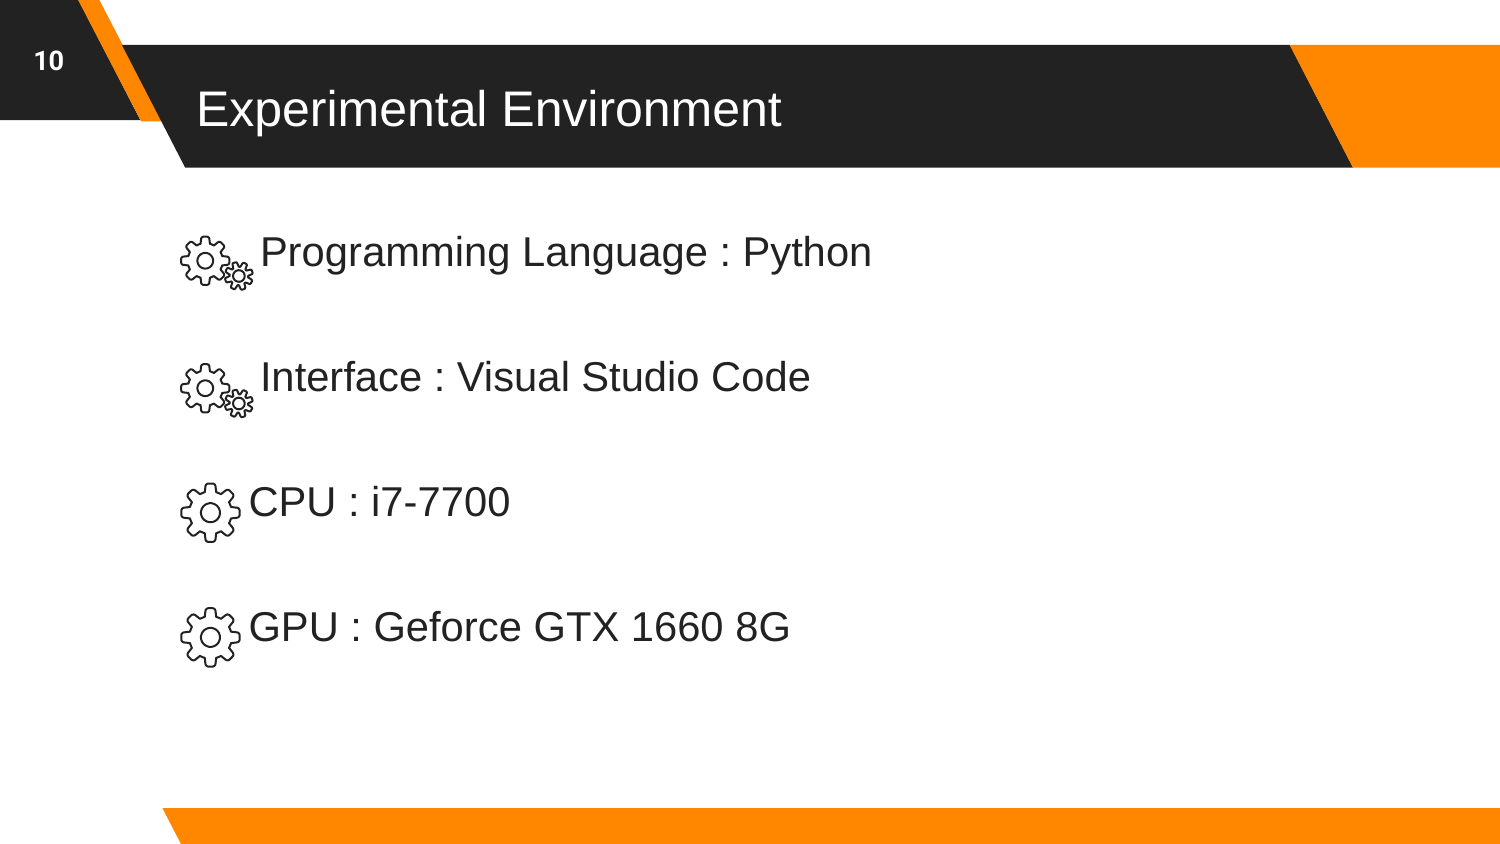

10
# Experimental Environment
     Programming Language : Python

     Interface : Visual Studio Code

    CPU : i7-7700

    GPU : Geforce GTX 1660 8G